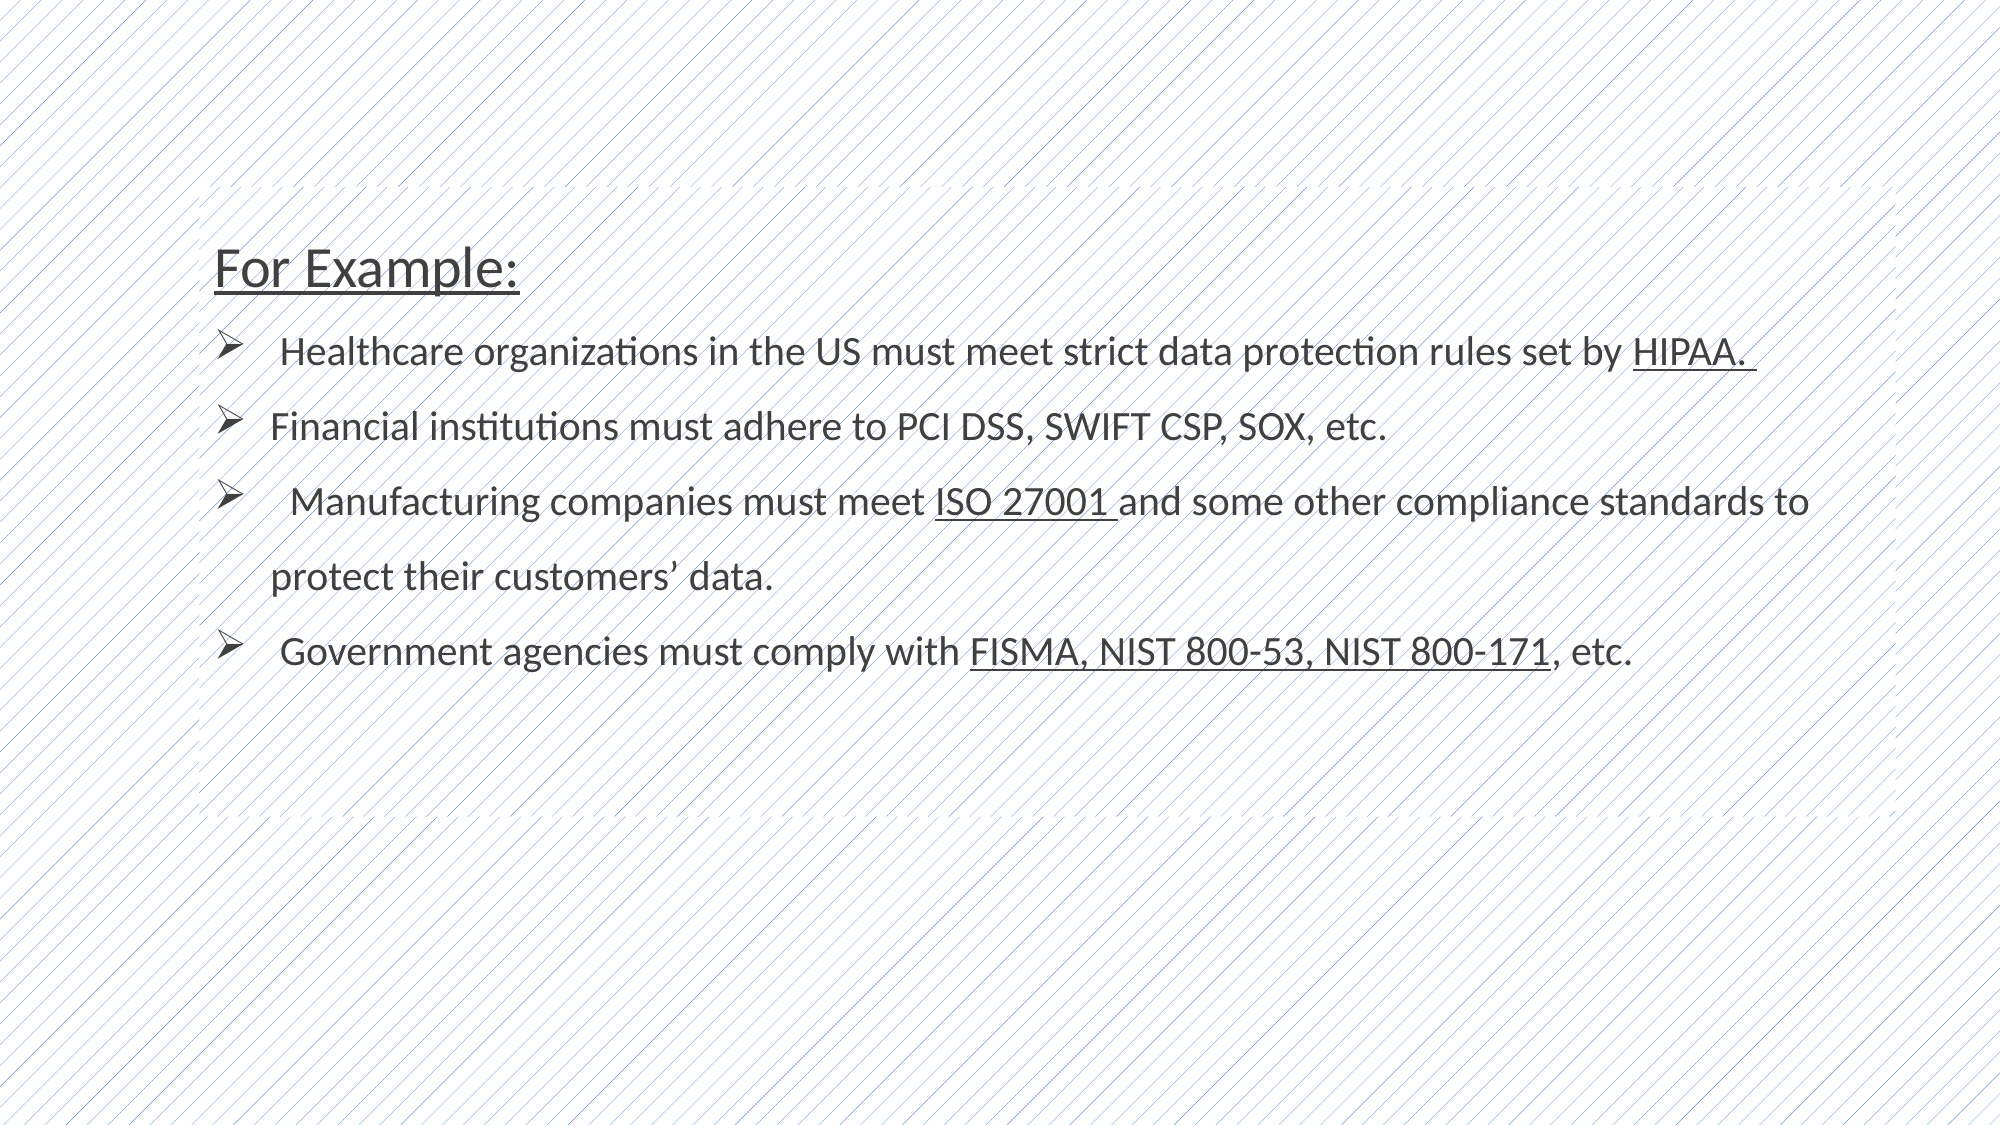

For Example:
 Healthcare organizations in the US must meet strict data protection rules set by HIPAA.
Financial institutions must adhere to PCI DSS, SWIFT CSP, SOX, etc.
  Manufacturing companies must meet ISO 27001 and some other compliance standards to protect their customers’ data.
 Government agencies must comply with FISMA, NIST 800-53, NIST 800-171, etc.